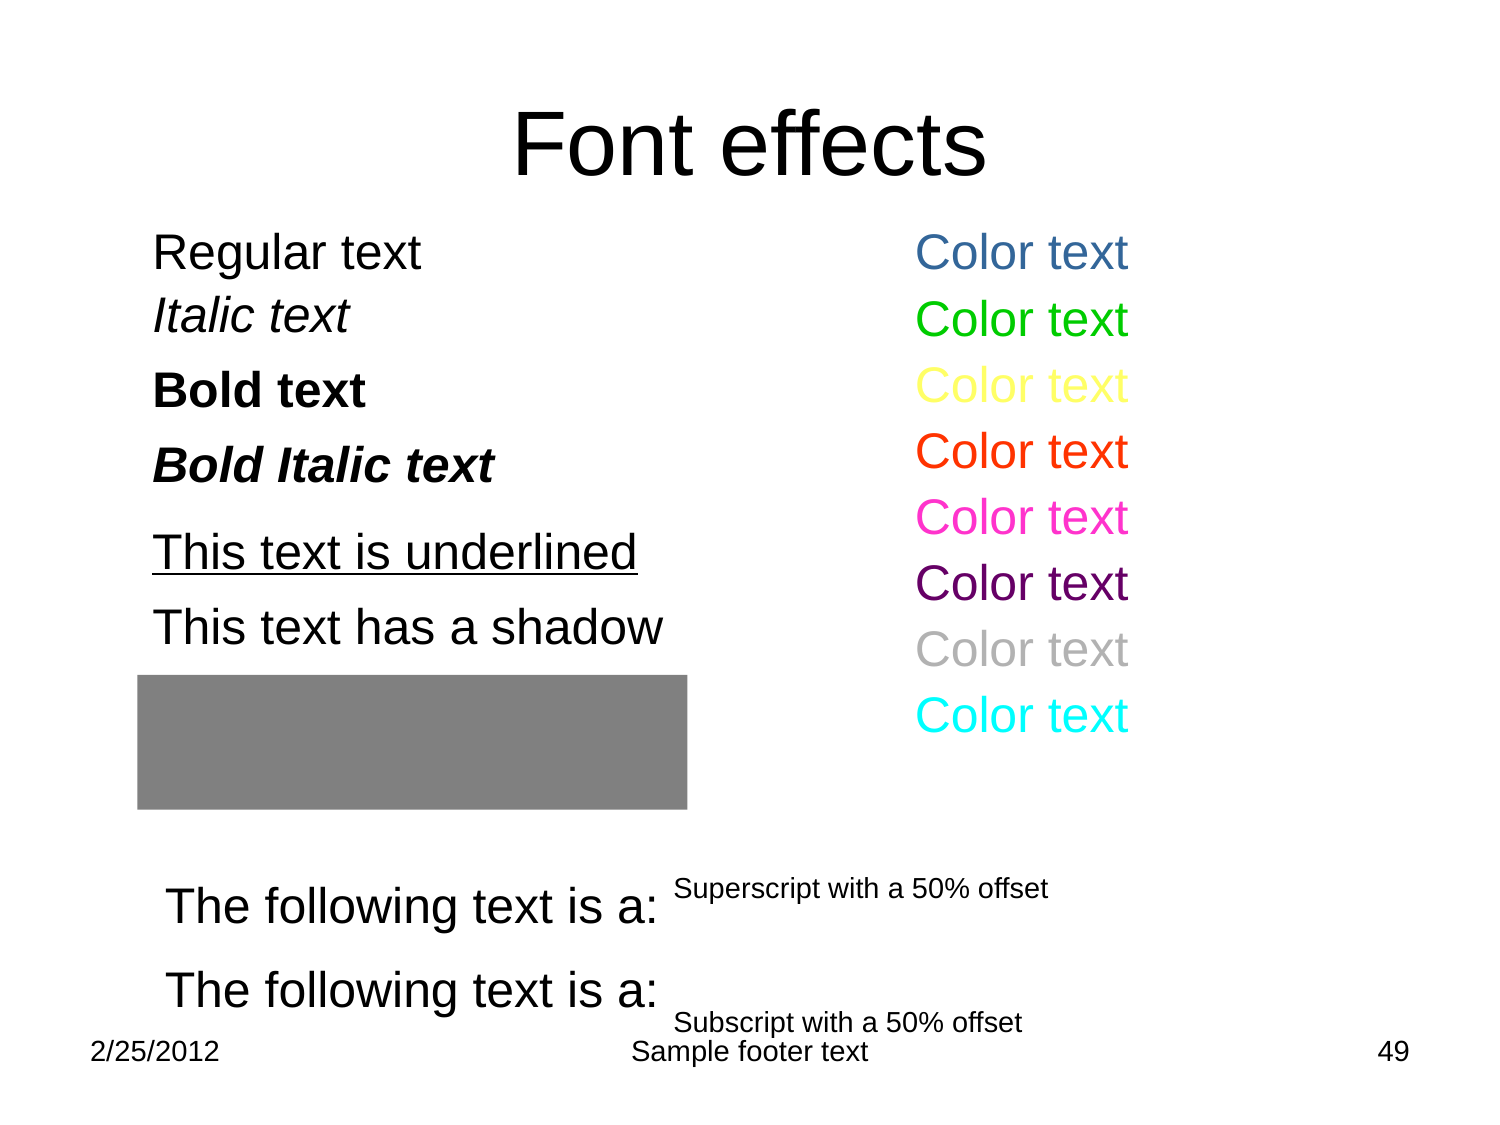

# Font effects
Regular text
Color text
Italic text
Color text
Color text
Bold text
Color text
Bold Italic text
Color text
This text is underlined
Color text
This text has a shadow
Color text
This text is embossed on a grey fill
Color text
The following text is a: Superscript with a 50% offset
The following text is a: Subscript with a 50% offset
2/25/2012
Sample footer text
49